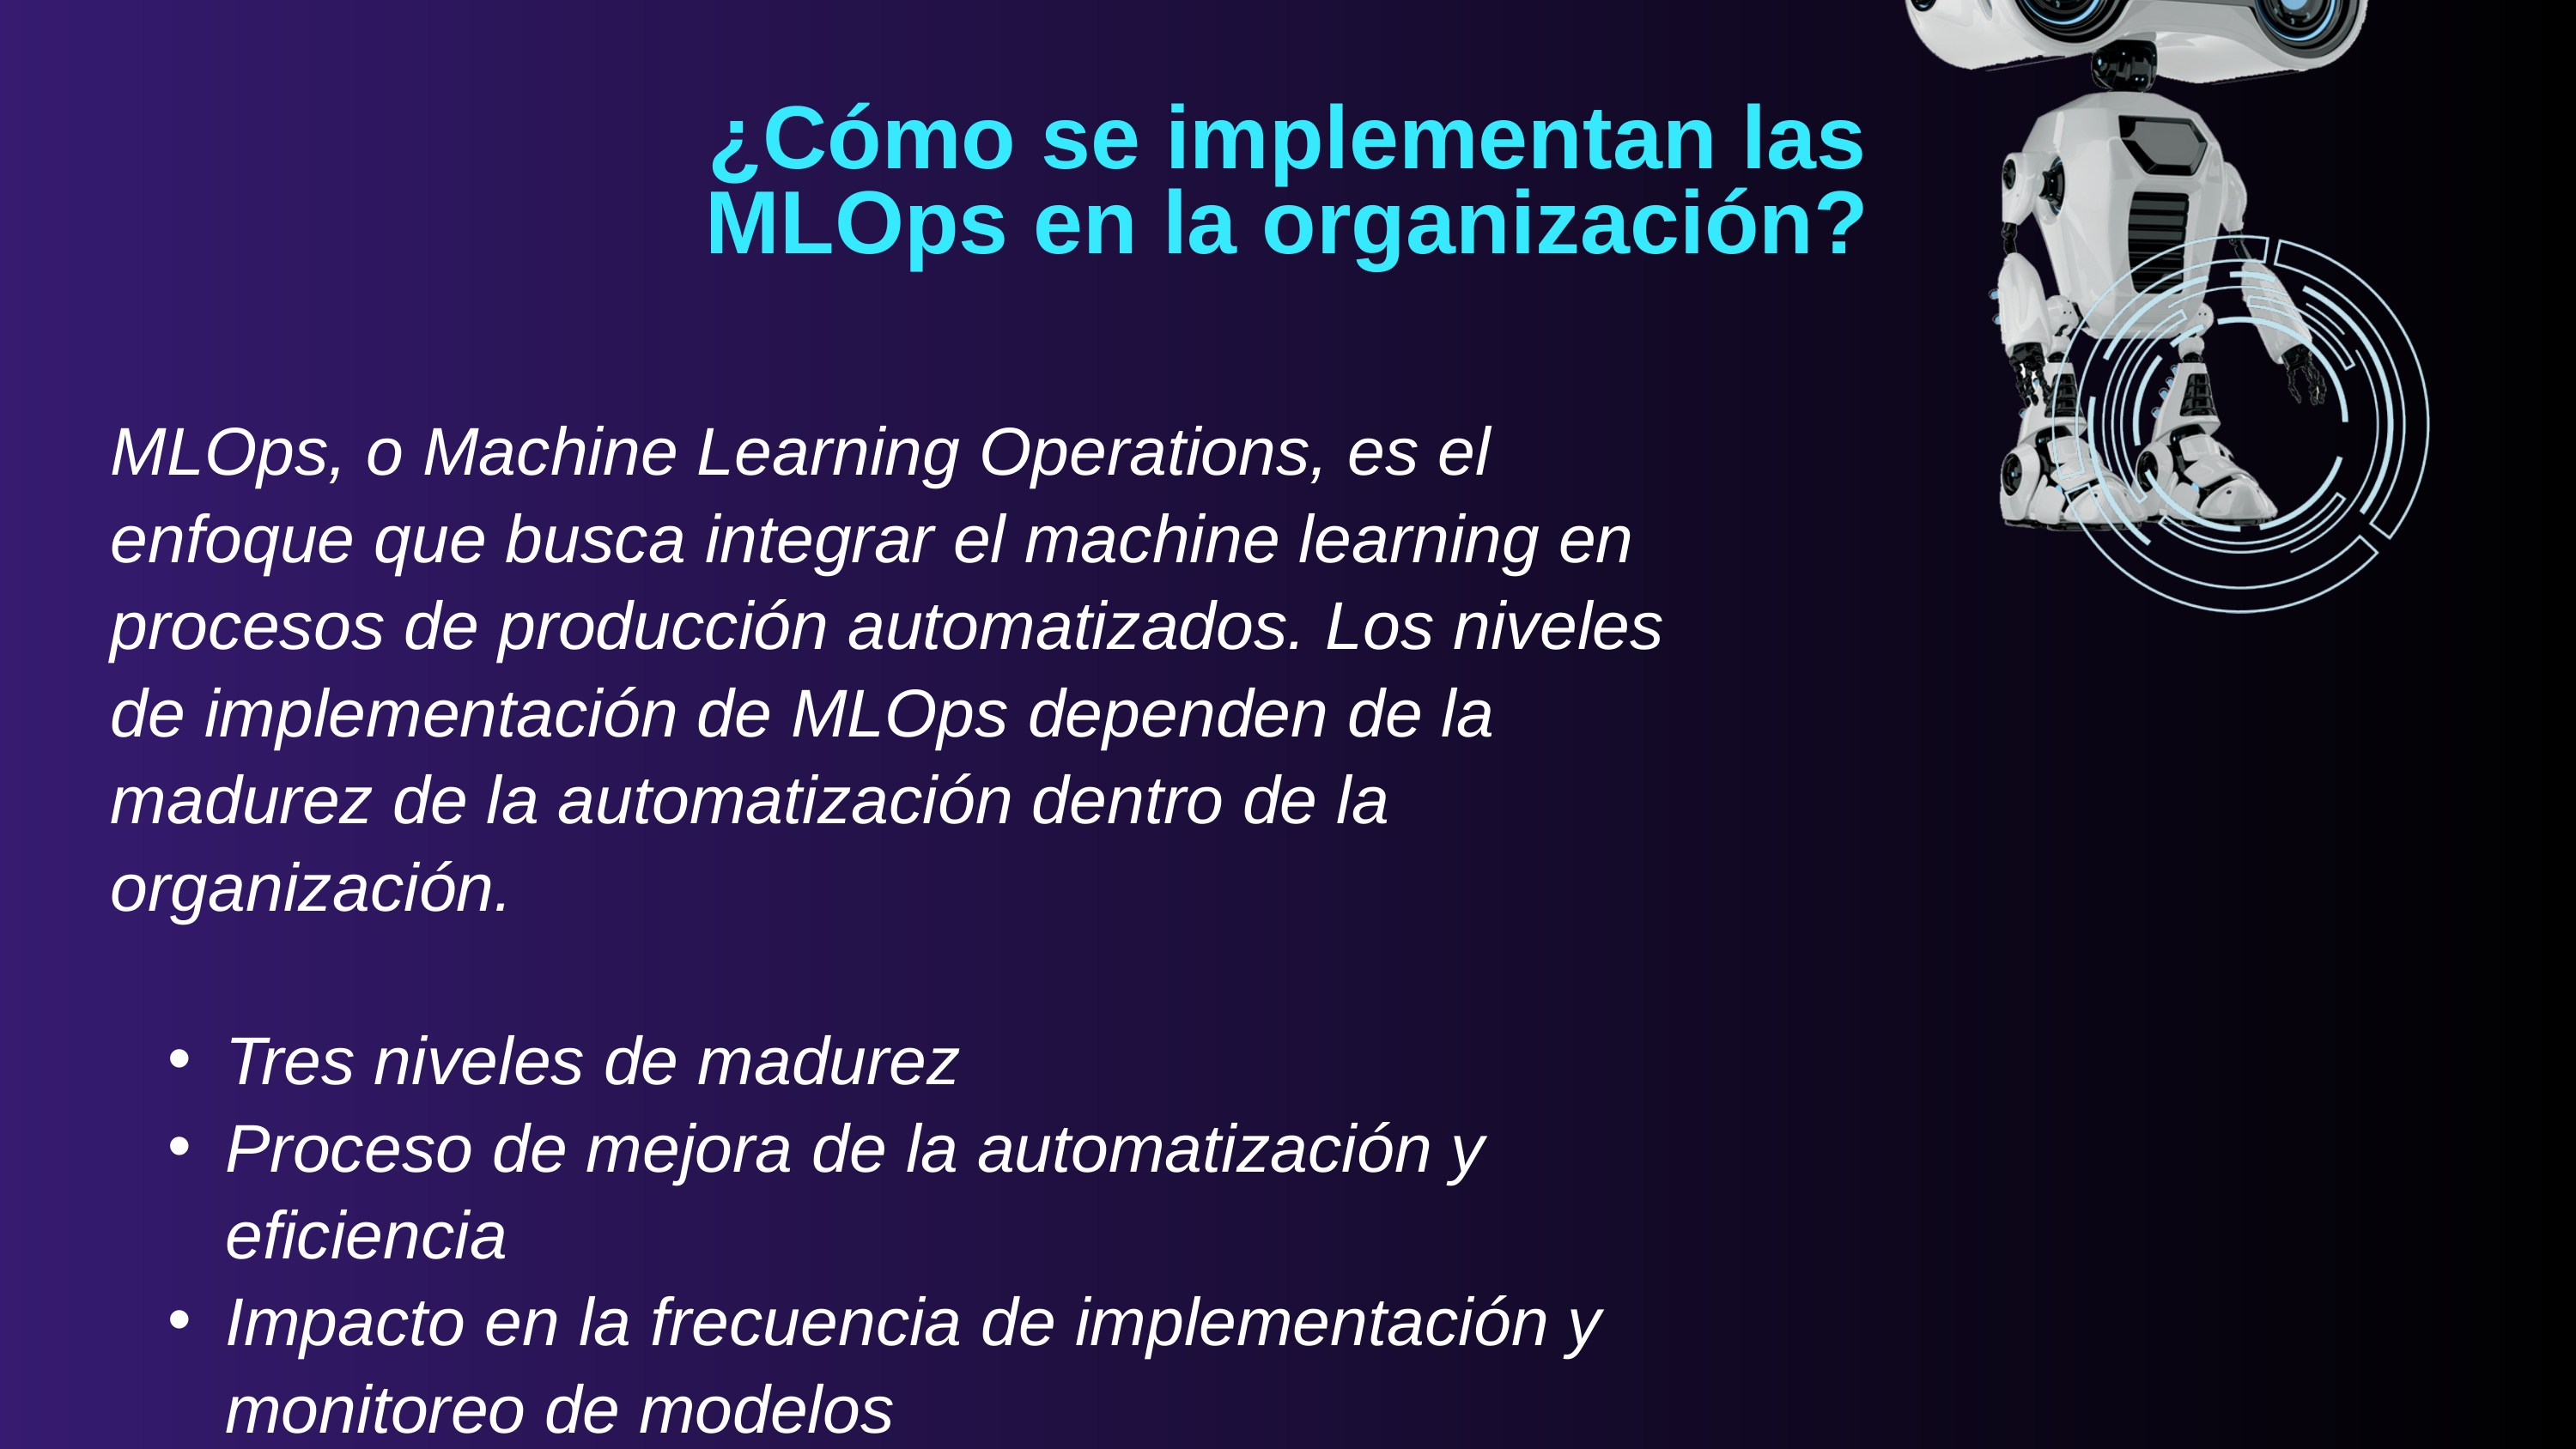

¿Cómo se implementan las MLOps en la organización?

MLOps, o Machine Learning Operations, es el enfoque que busca integrar el machine learning en procesos de producción automatizados. Los niveles de implementación de MLOps dependen de la madurez de la automatización dentro de la organización.

Tres niveles de madurez
Proceso de mejora de la automatización y eficiencia
Impacto en la frecuencia de implementación y monitoreo de modelos